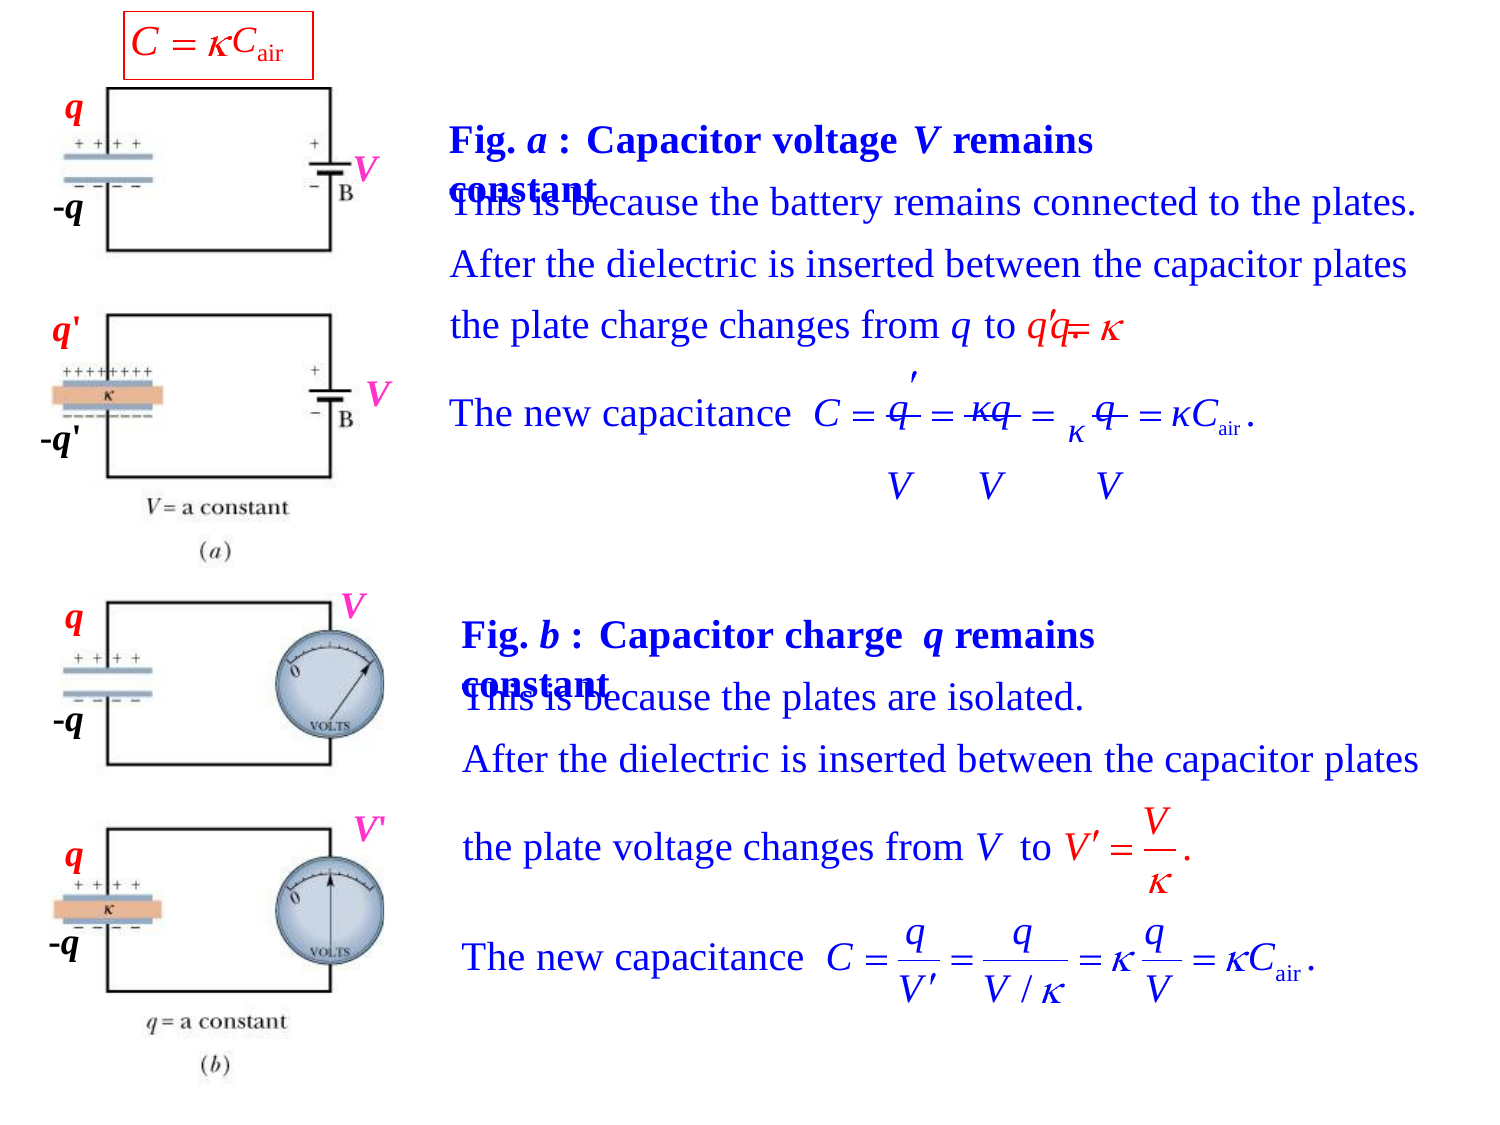

# Cair

C
q

Fig. a : Capacitor voltage V remains constant
V
This is because the battery remains connected to the plates.
-q
After the dielectric is inserted between the capacitor plates the plate charge changes from q to q	q.

q'

q	κq	κ q
V	V	V
V

The new capacitance  C
κCair .
-q'

V
q
Fig. b : Capacitor charge  q remains constant
This is because the plates are isolated.
-q
After the dielectric is inserted between the capacitor plates
V
V'

the plate voltage changes from V  to V	.
q

q V
q	q
V	V /
-q

The new capacitance  C
C	.
air